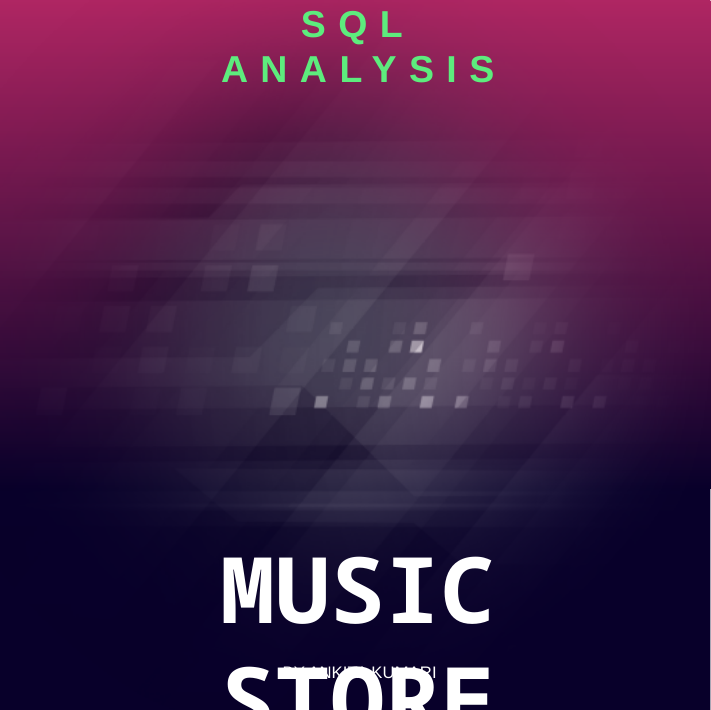

SQL ANALYSIS
# MUSIC STORE
BY ANKITA KUMARI